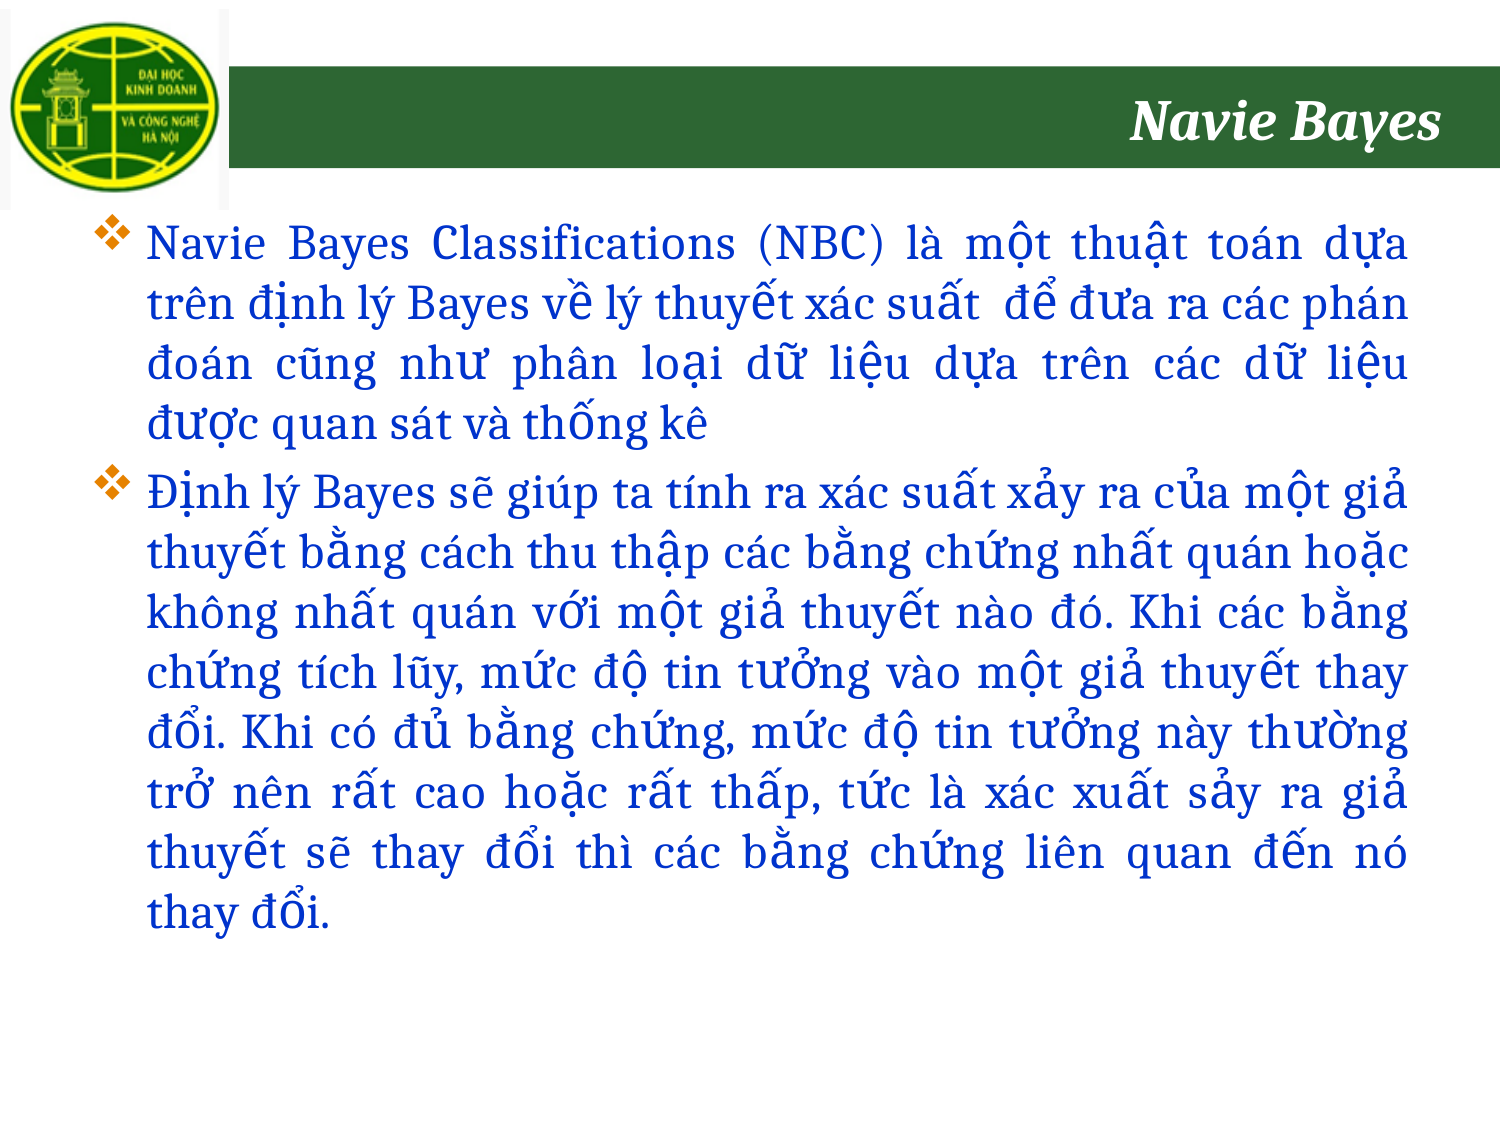

# Navie Bayes
Navie Bayes Classifications (NBC) là một thuật toán dựa trên định lý Bayes về lý thuyết xác suất  để đưa ra các phán đoán cũng như phân loại dữ liệu dựa trên các dữ liệu được quan sát và thống kê
Định lý Bayes sẽ giúp ta tính ra xác suất xảy ra của một giả thuyết bằng cách thu thập các bằng chứng nhất quán hoặc không nhất quán với một giả thuyết nào đó. Khi các bằng chứng tích lũy, mức độ tin tưởng vào một giả thuyết thay đổi. Khi có đủ bằng chứng, mức độ tin tưởng này thường trở nên rất cao hoặc rất thấp, tức là xác xuất sảy ra giả thuyết sẽ thay đổi thì các bằng chứng liên quan đến nó thay đổi.